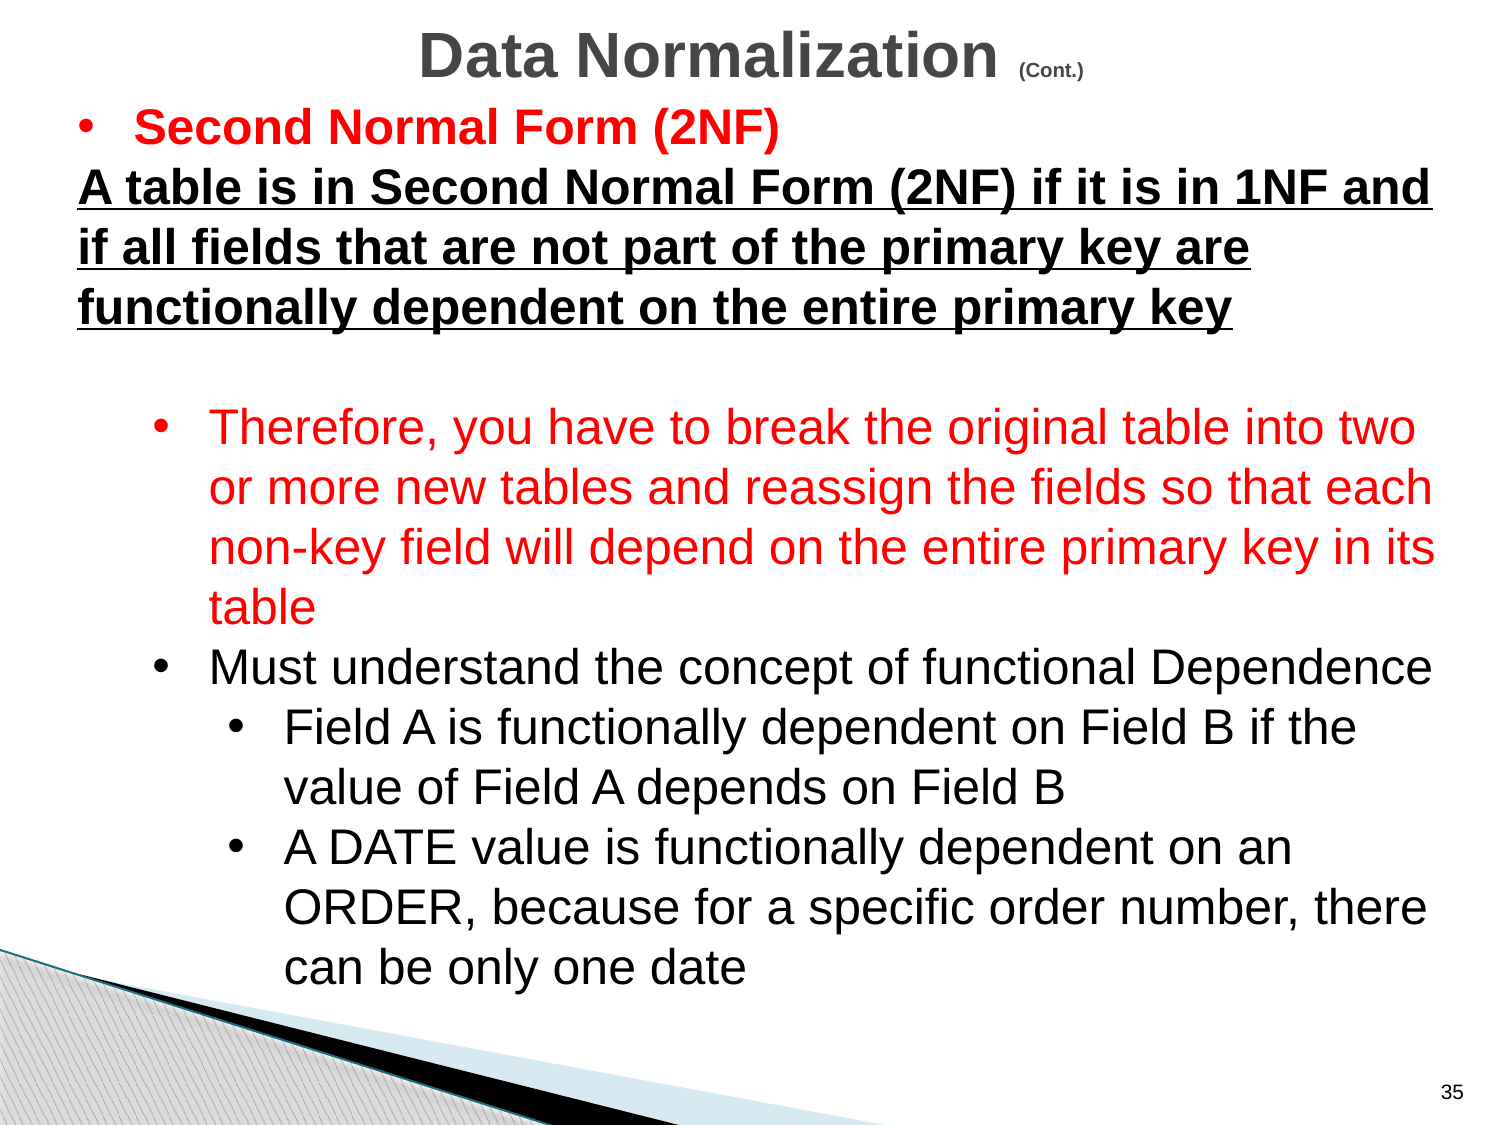

# Data Normalization (Cont.)
Second Normal Form (2NF)
A table is in Second Normal Form (2NF) if it is in 1NF and if all fields that are not part of the primary key are functionally dependent on the entire primary key

Therefore, you have to break the original table into two or more new tables and reassign the fields so that each non-key field will depend on the entire primary key in its table
Must understand the concept of functional Dependence
Field A is functionally dependent on Field B if the value of Field A depends on Field B
A DATE value is functionally dependent on an ORDER, because for a specific order number, there can be only one date
35